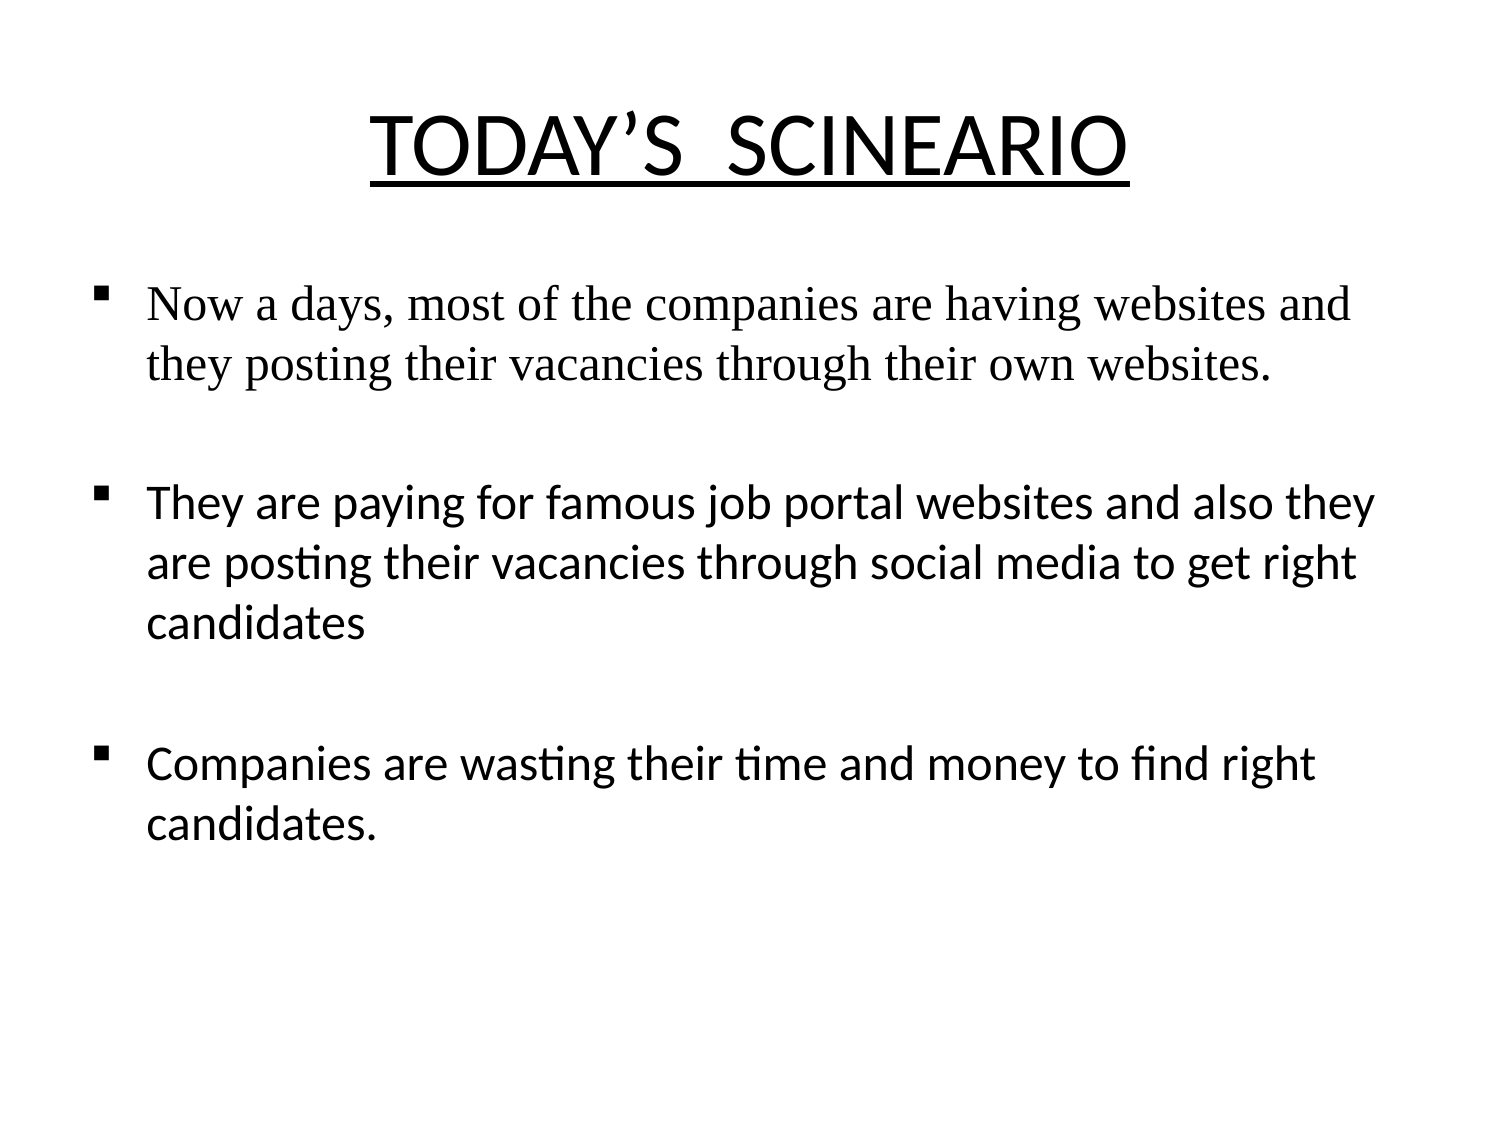

# TODAY’S  SCINEARIO
Now a days, most of the companies are having websites and they posting their vacancies through their own websites.

They are paying for famous job portal websites and also they are posting their vacancies through social media to get right candidates

Companies are wasting their time and money to find right candidates.